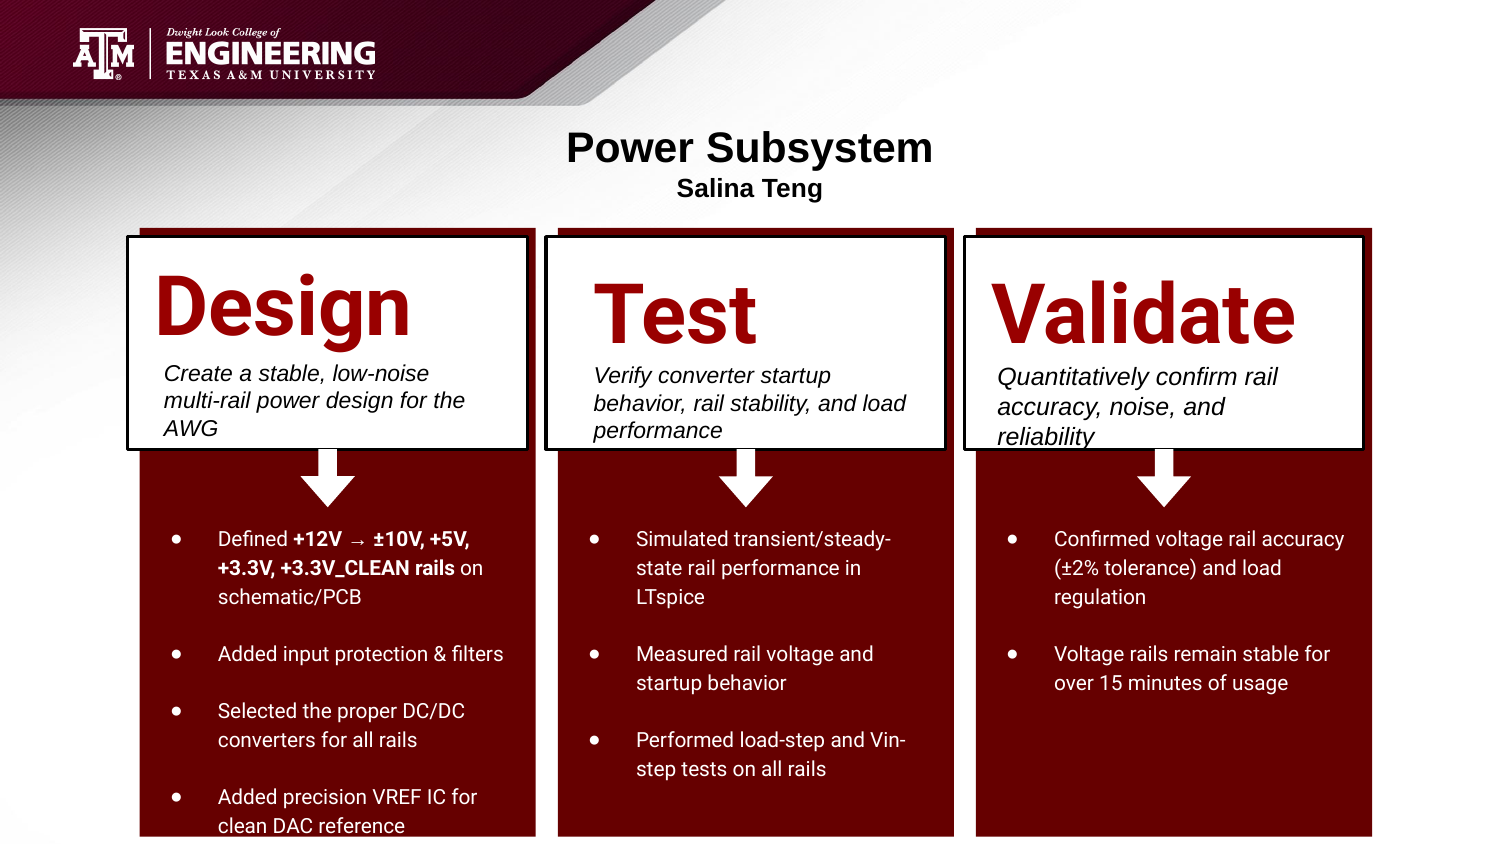

# Power Subsystem
Salina Teng

Design

Create a stable, low-noise multi-rail power design for the AWG

Defined +12V → ±10V, +5V, +3.3V, +3.3V_CLEAN rails on schematic/PCB

Added input protection & filters

Selected the proper DC/DC converters for all rails

Added precision VREF IC for clean DAC reference

Test
Verify converter startup behavior, rail stability, and load performance

Simulated transient/steady-state rail performance in LTspice

Measured rail voltage and startup behavior

Performed load-step and Vin-step tests on all rails

Validate
Quantitatively confirm rail accuracy, noise, and reliability

Confirmed voltage rail accuracy (±2% tolerance) and load regulation

Voltage rails remain stable for over 15 minutes of usage